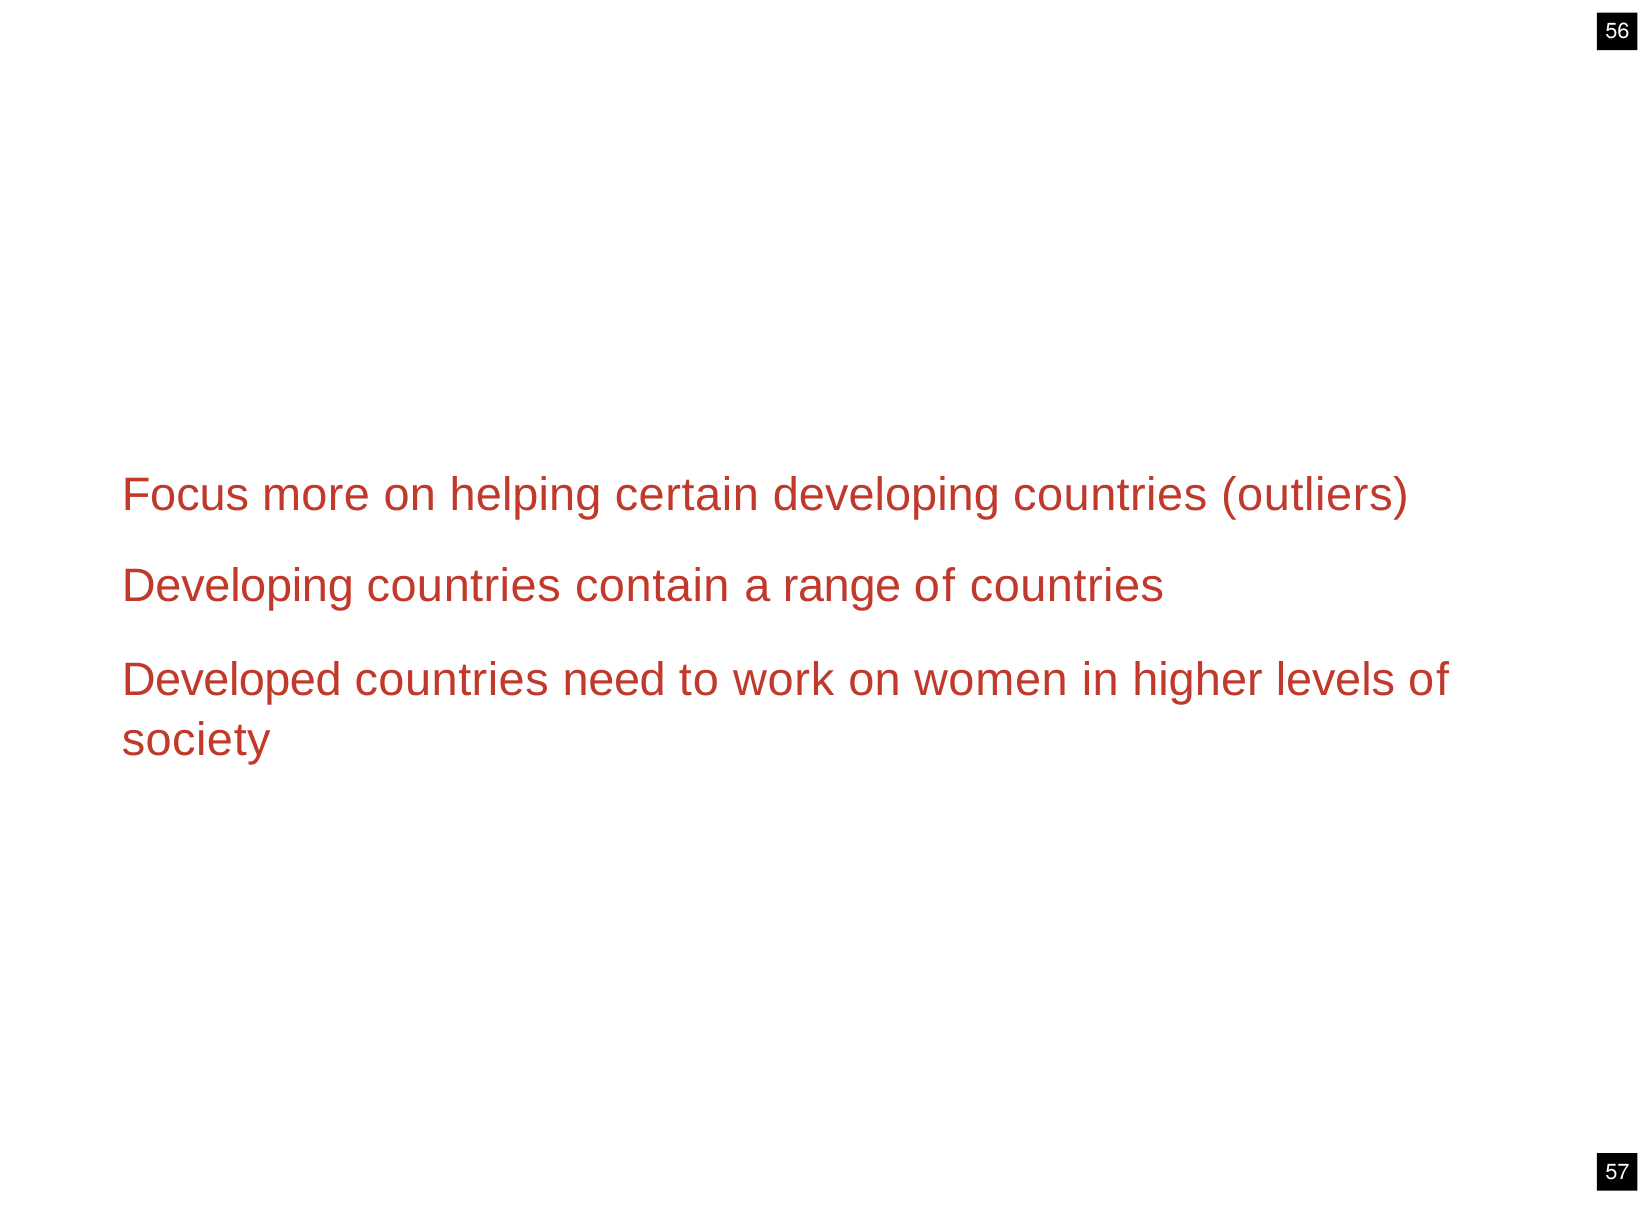

56
# Focus more on helping certain developing countries (outliers)  Developing countries contain a range of countries
Developed countries need to work on women in higher levels of  society

57